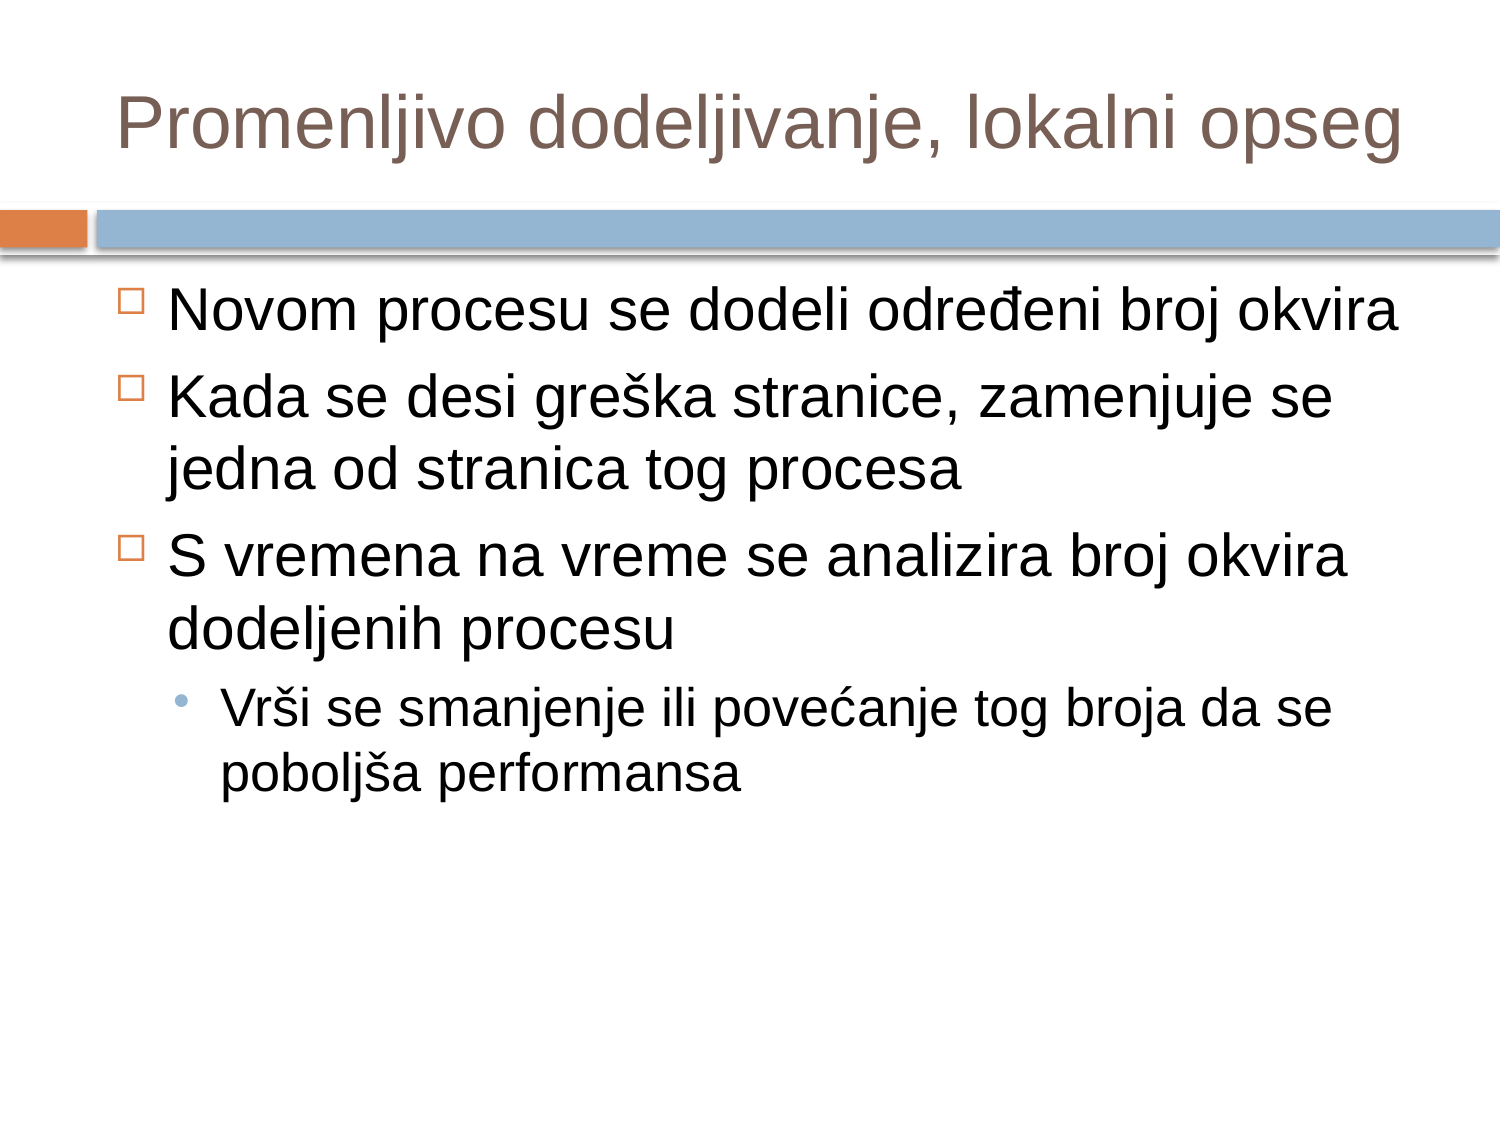

# Promenljivo dodeljivanje, lokalni opseg
Novom procesu se dodeli određeni broj okvira
Kada se desi greška stranice, zamenjuje se jedna od stranica tog procesa
S vremena na vreme se analizira broj okvira dodeljenih procesu
Vrši se smanjenje ili povećanje tog broja da se poboljša performansa